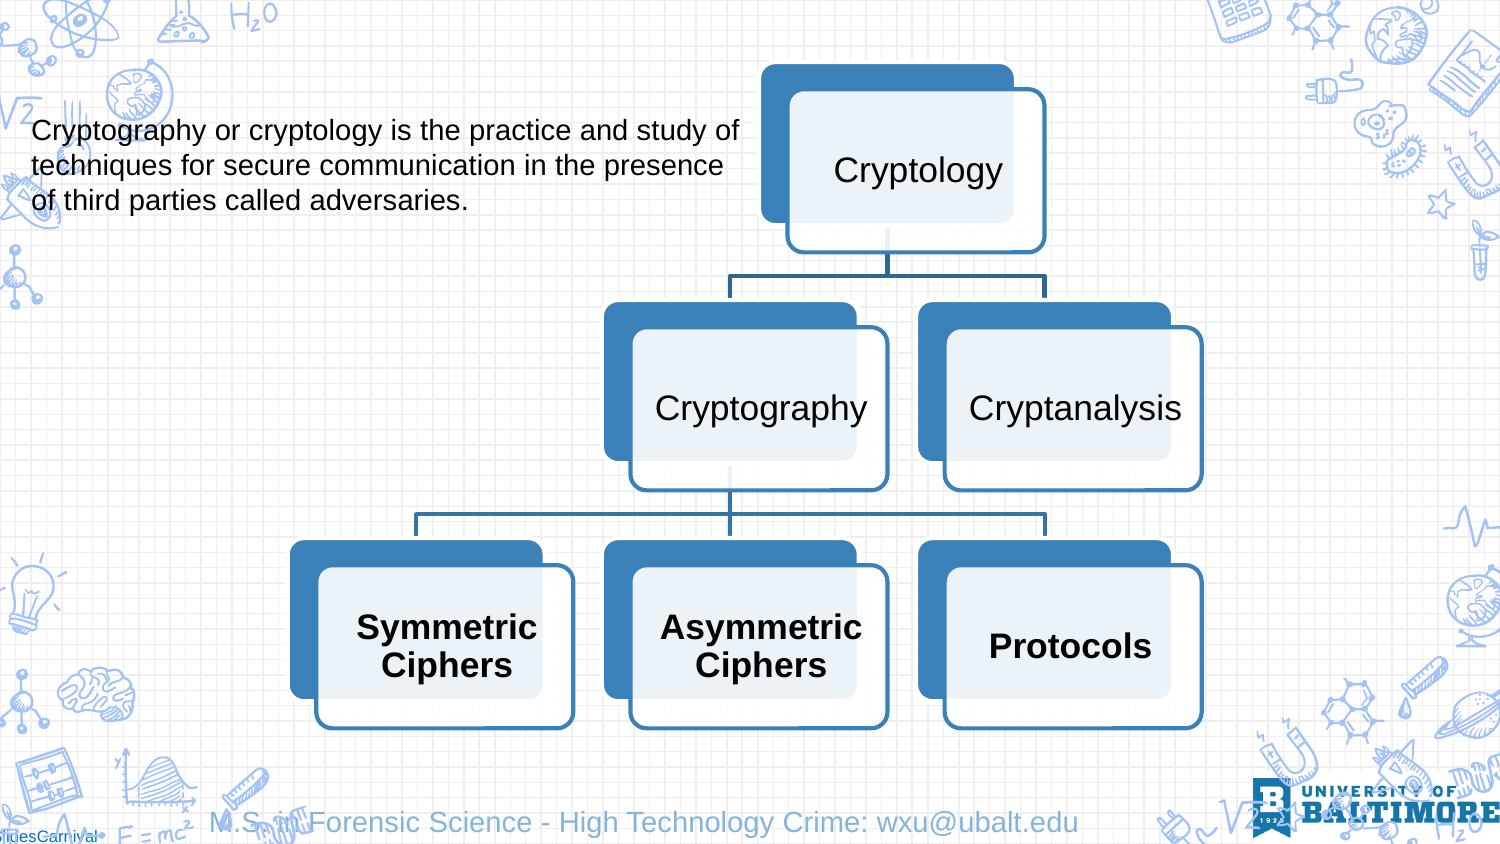

Cryptology
Cryptography
Symmetric Ciphers
Asymmetric Ciphers
Protocols
Cryptanalysis
Cryptography or cryptology is the practice and study of techniques for secure communication in the presence of third parties called adversaries.